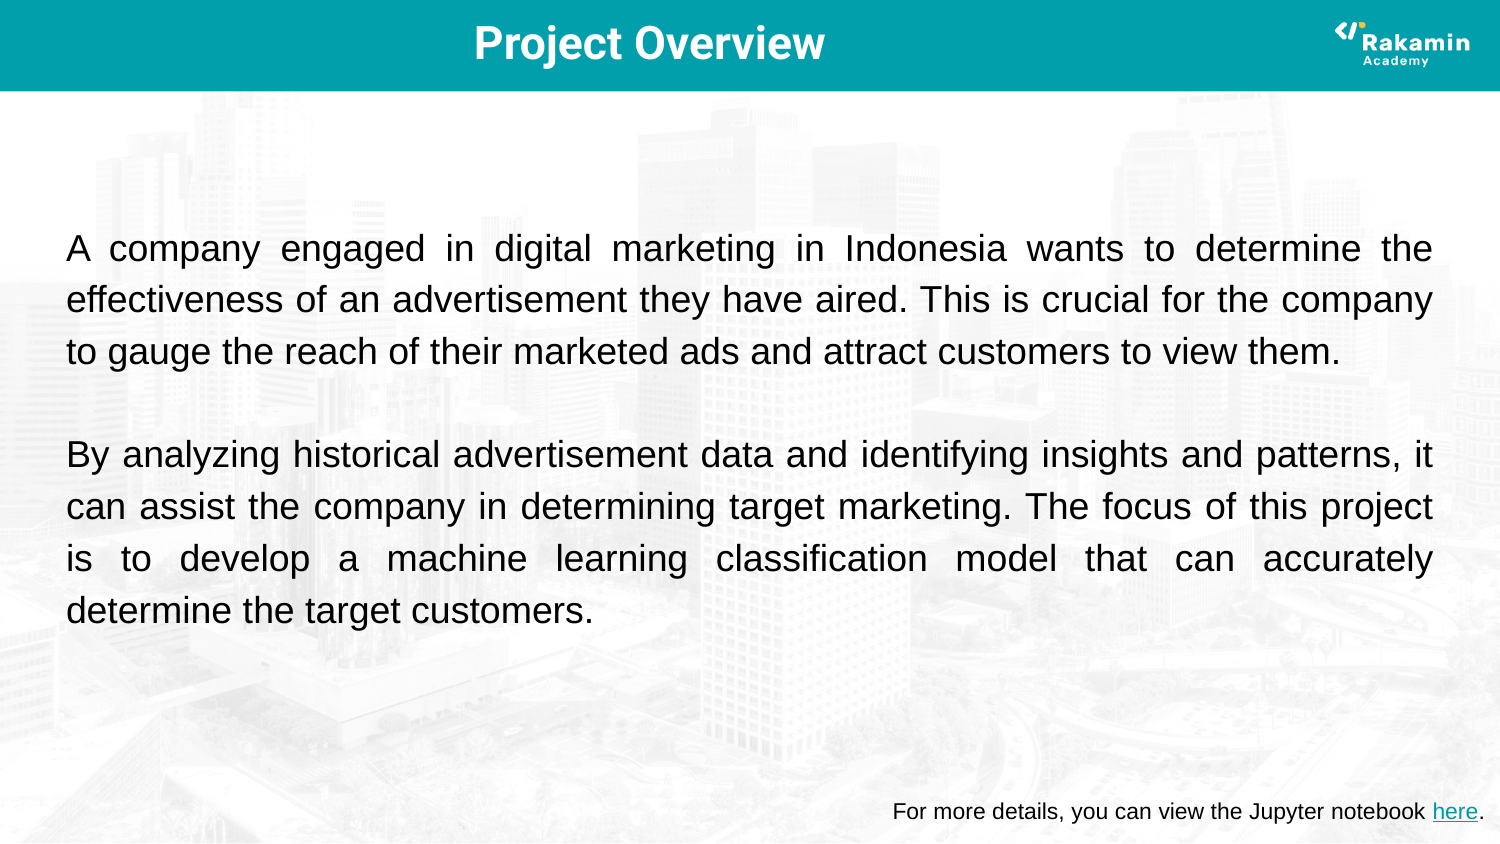

# Project Overview
A company engaged in digital marketing in Indonesia wants to determine the effectiveness of an advertisement they have aired. This is crucial for the company to gauge the reach of their marketed ads and attract customers to view them.

By analyzing historical advertisement data and identifying insights and patterns, it can assist the company in determining target marketing. The focus of this project is to develop a machine learning classification model that can accurately determine the target customers.
For more details, you can view the Jupyter notebook here.